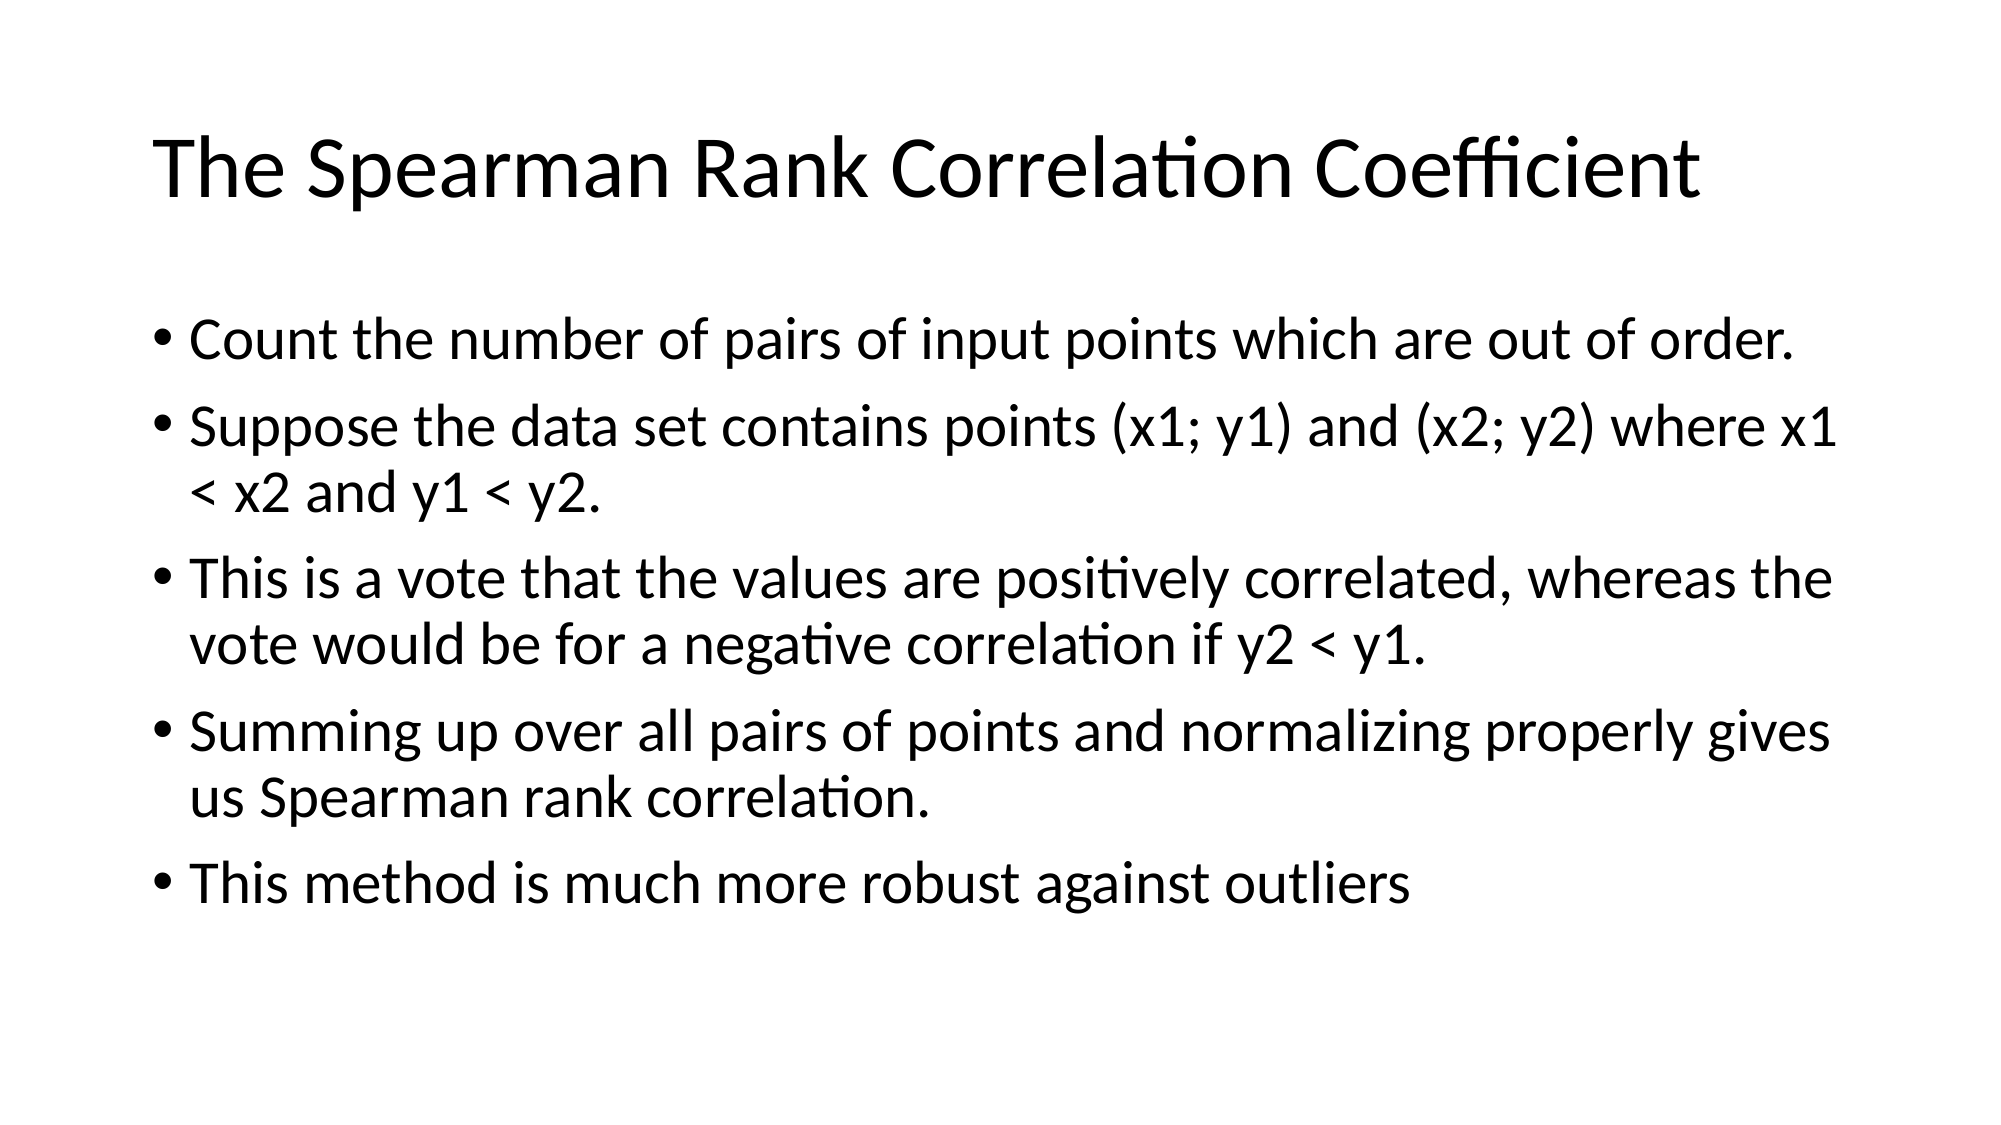

# The Spearman Rank Correlation Coefficient
Count the number of pairs of input points which are out of order.
Suppose the data set contains points (x1; y1) and (x2; y2) where x1 < x2 and y1 < y2.
This is a vote that the values are positively correlated, whereas the vote would be for a negative correlation if y2 < y1.
Summing up over all pairs of points and normalizing properly gives us Spearman rank correlation.
This method is much more robust against outliers